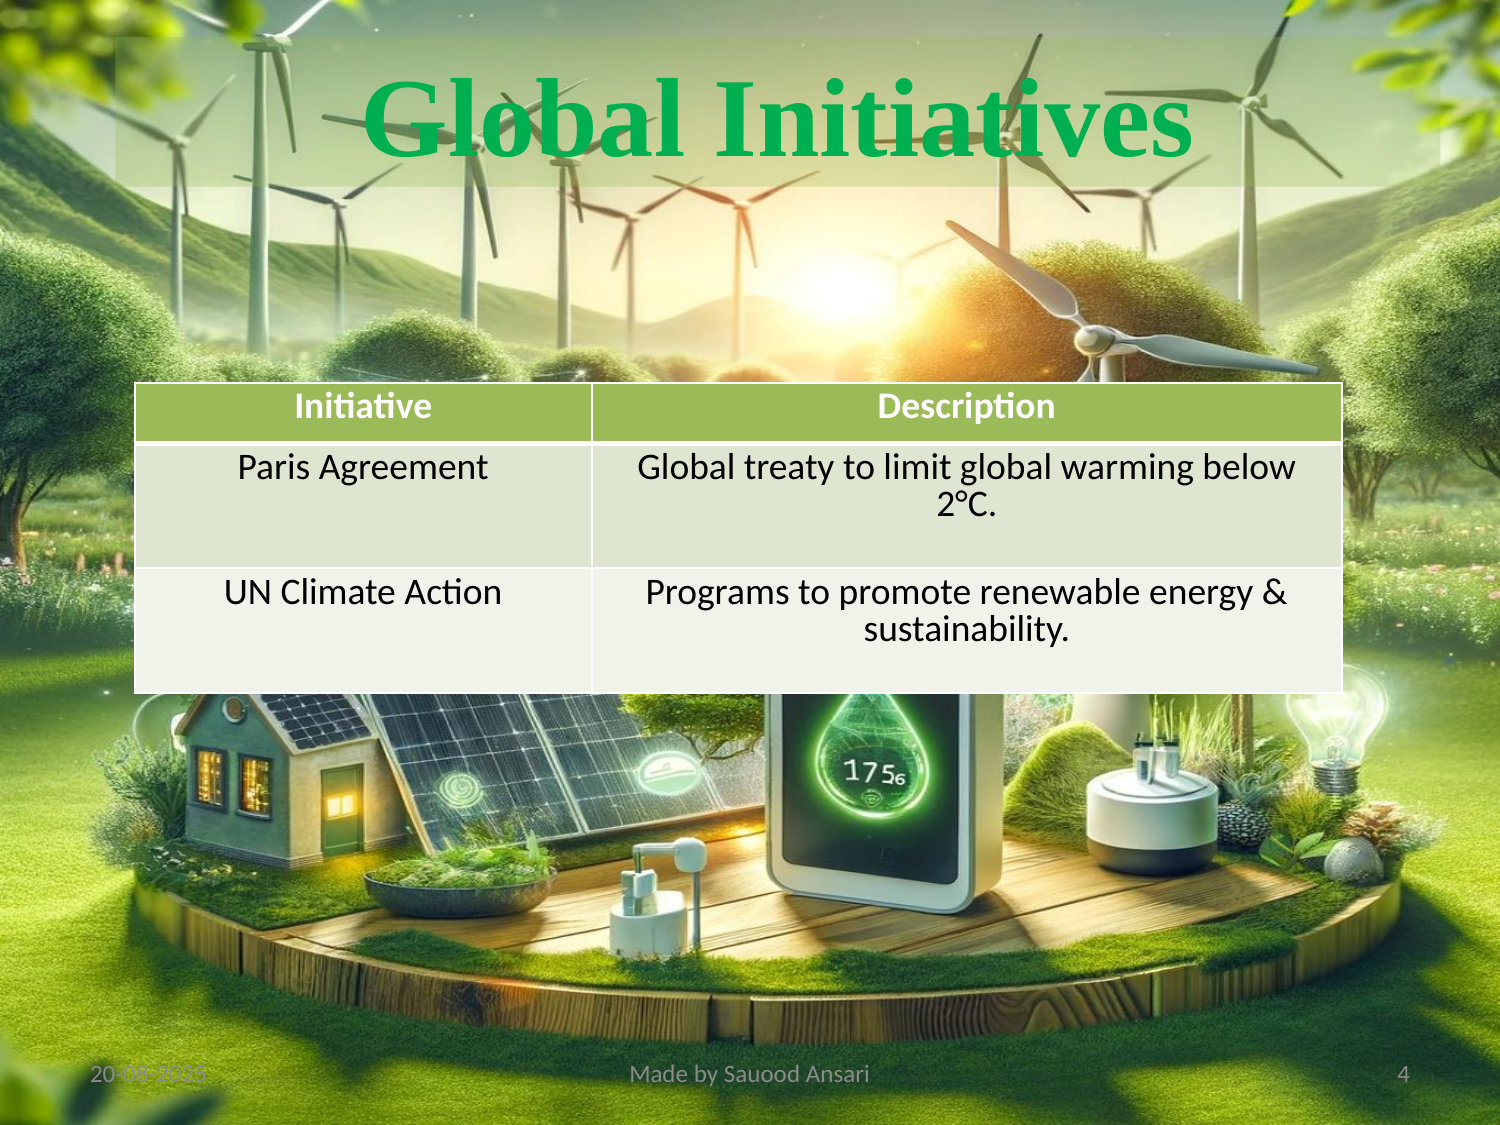

Global Initiatives
| Initiative | Description |
| --- | --- |
| Paris Agreement | Global treaty to limit global warming below 2°C. |
| UN Climate Action | Programs to promote renewable energy & sustainability. |
20-08-2025
Made by Sauood Ansari
4